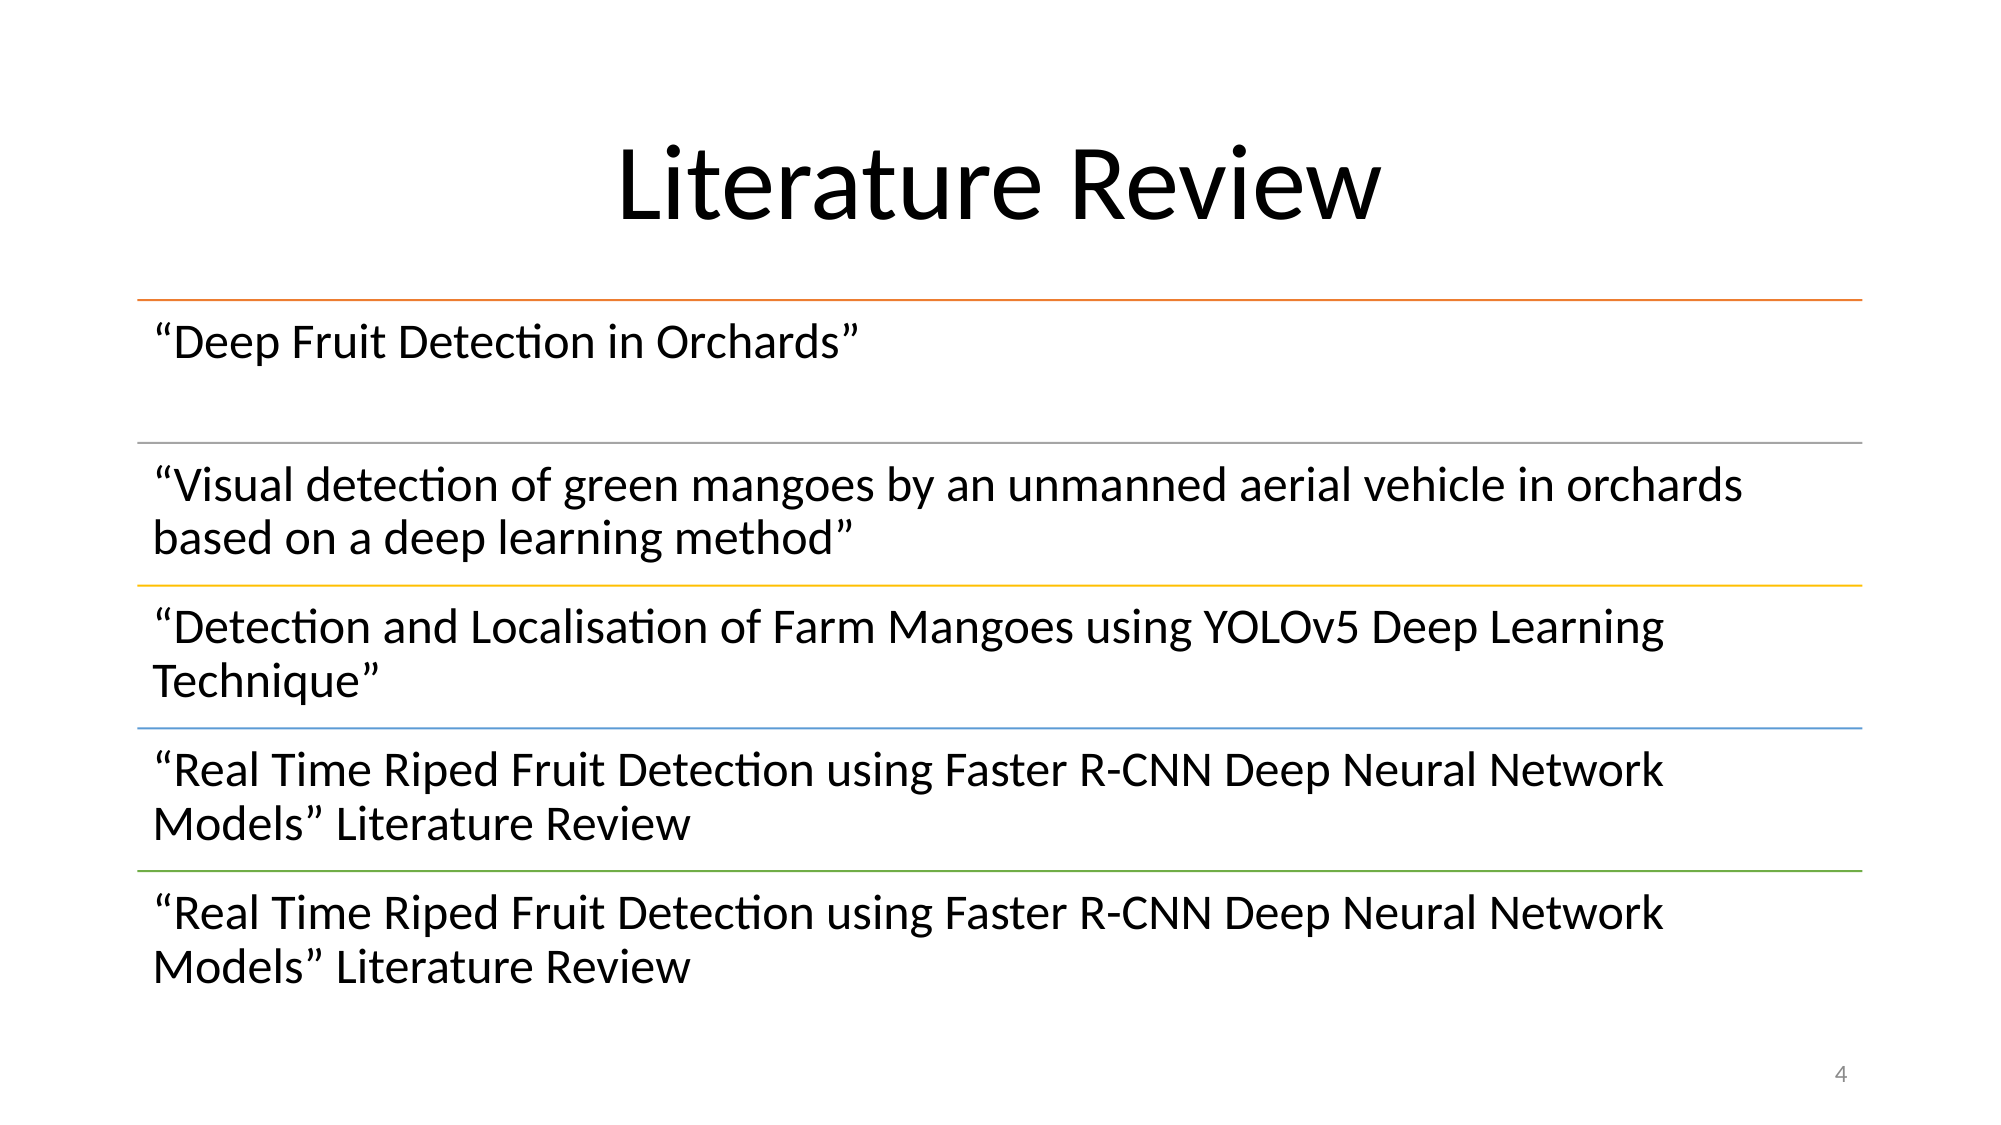

# Literature Review
“Deep Fruit Detection in Orchards”
“Visual detection of green mangoes by an unmanned aerial vehicle in orchards based on a deep learning method”
“Detection and Localisation of Farm Mangoes using YOLOv5 Deep Learning Technique”
“Real Time Riped Fruit Detection using Faster R-CNN Deep Neural Network Models” Literature Review
“Real Time Riped Fruit Detection using Faster R-CNN Deep Neural Network Models” Literature Review
4